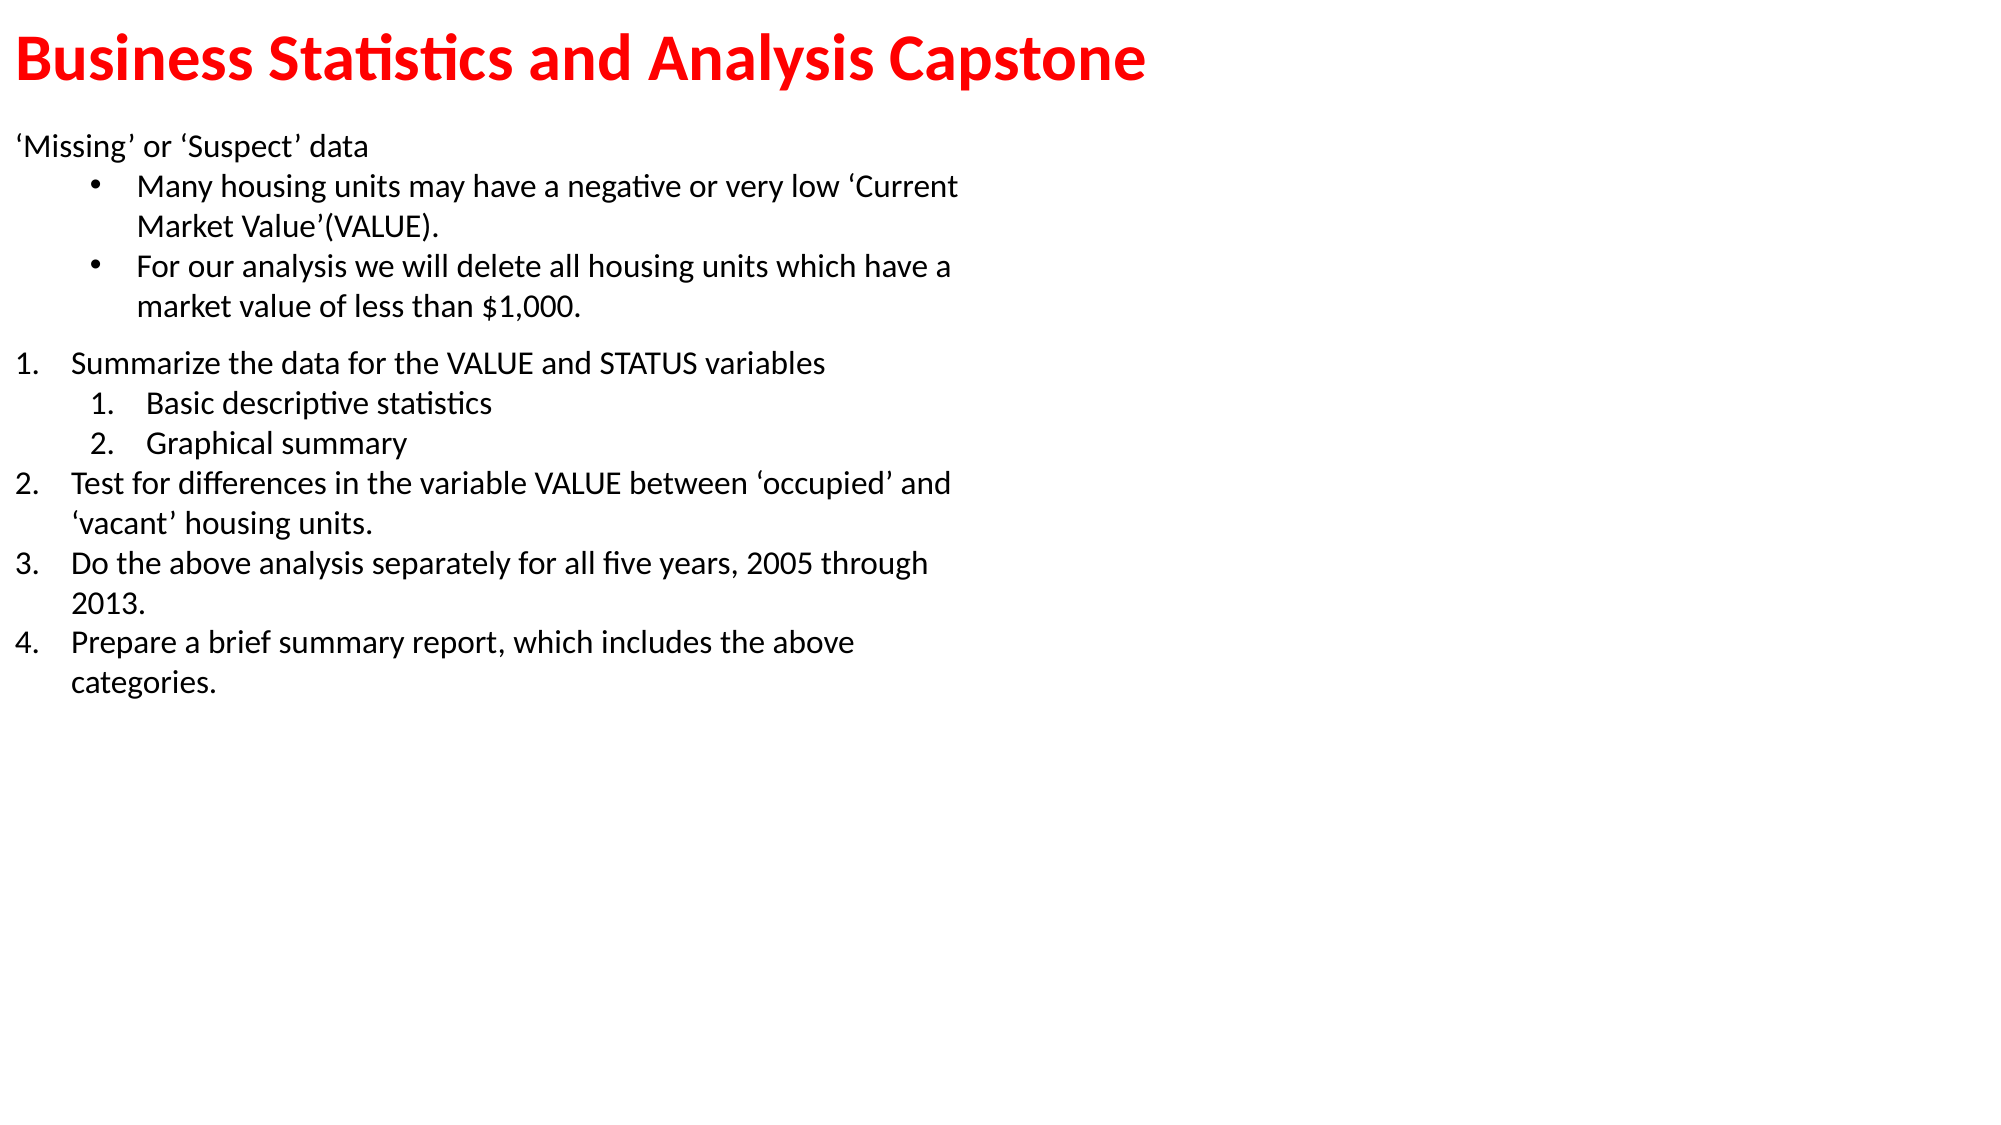

# Business Statistics and Analysis Capstone
‘Missing’ or ‘Suspect’ data
Many housing units may have a negative or very low ‘Current Market Value’(VALUE).
For our analysis we will delete all housing units which have a market value of less than $1,000.
Summarize the data for the VALUE and STATUS variables
Basic descriptive statistics
Graphical summary
Test for differences in the variable VALUE between ‘occupied’ and ‘vacant’ housing units.
Do the above analysis separately for all five years, 2005 through 2013.
Prepare a brief summary report, which includes the above categories.